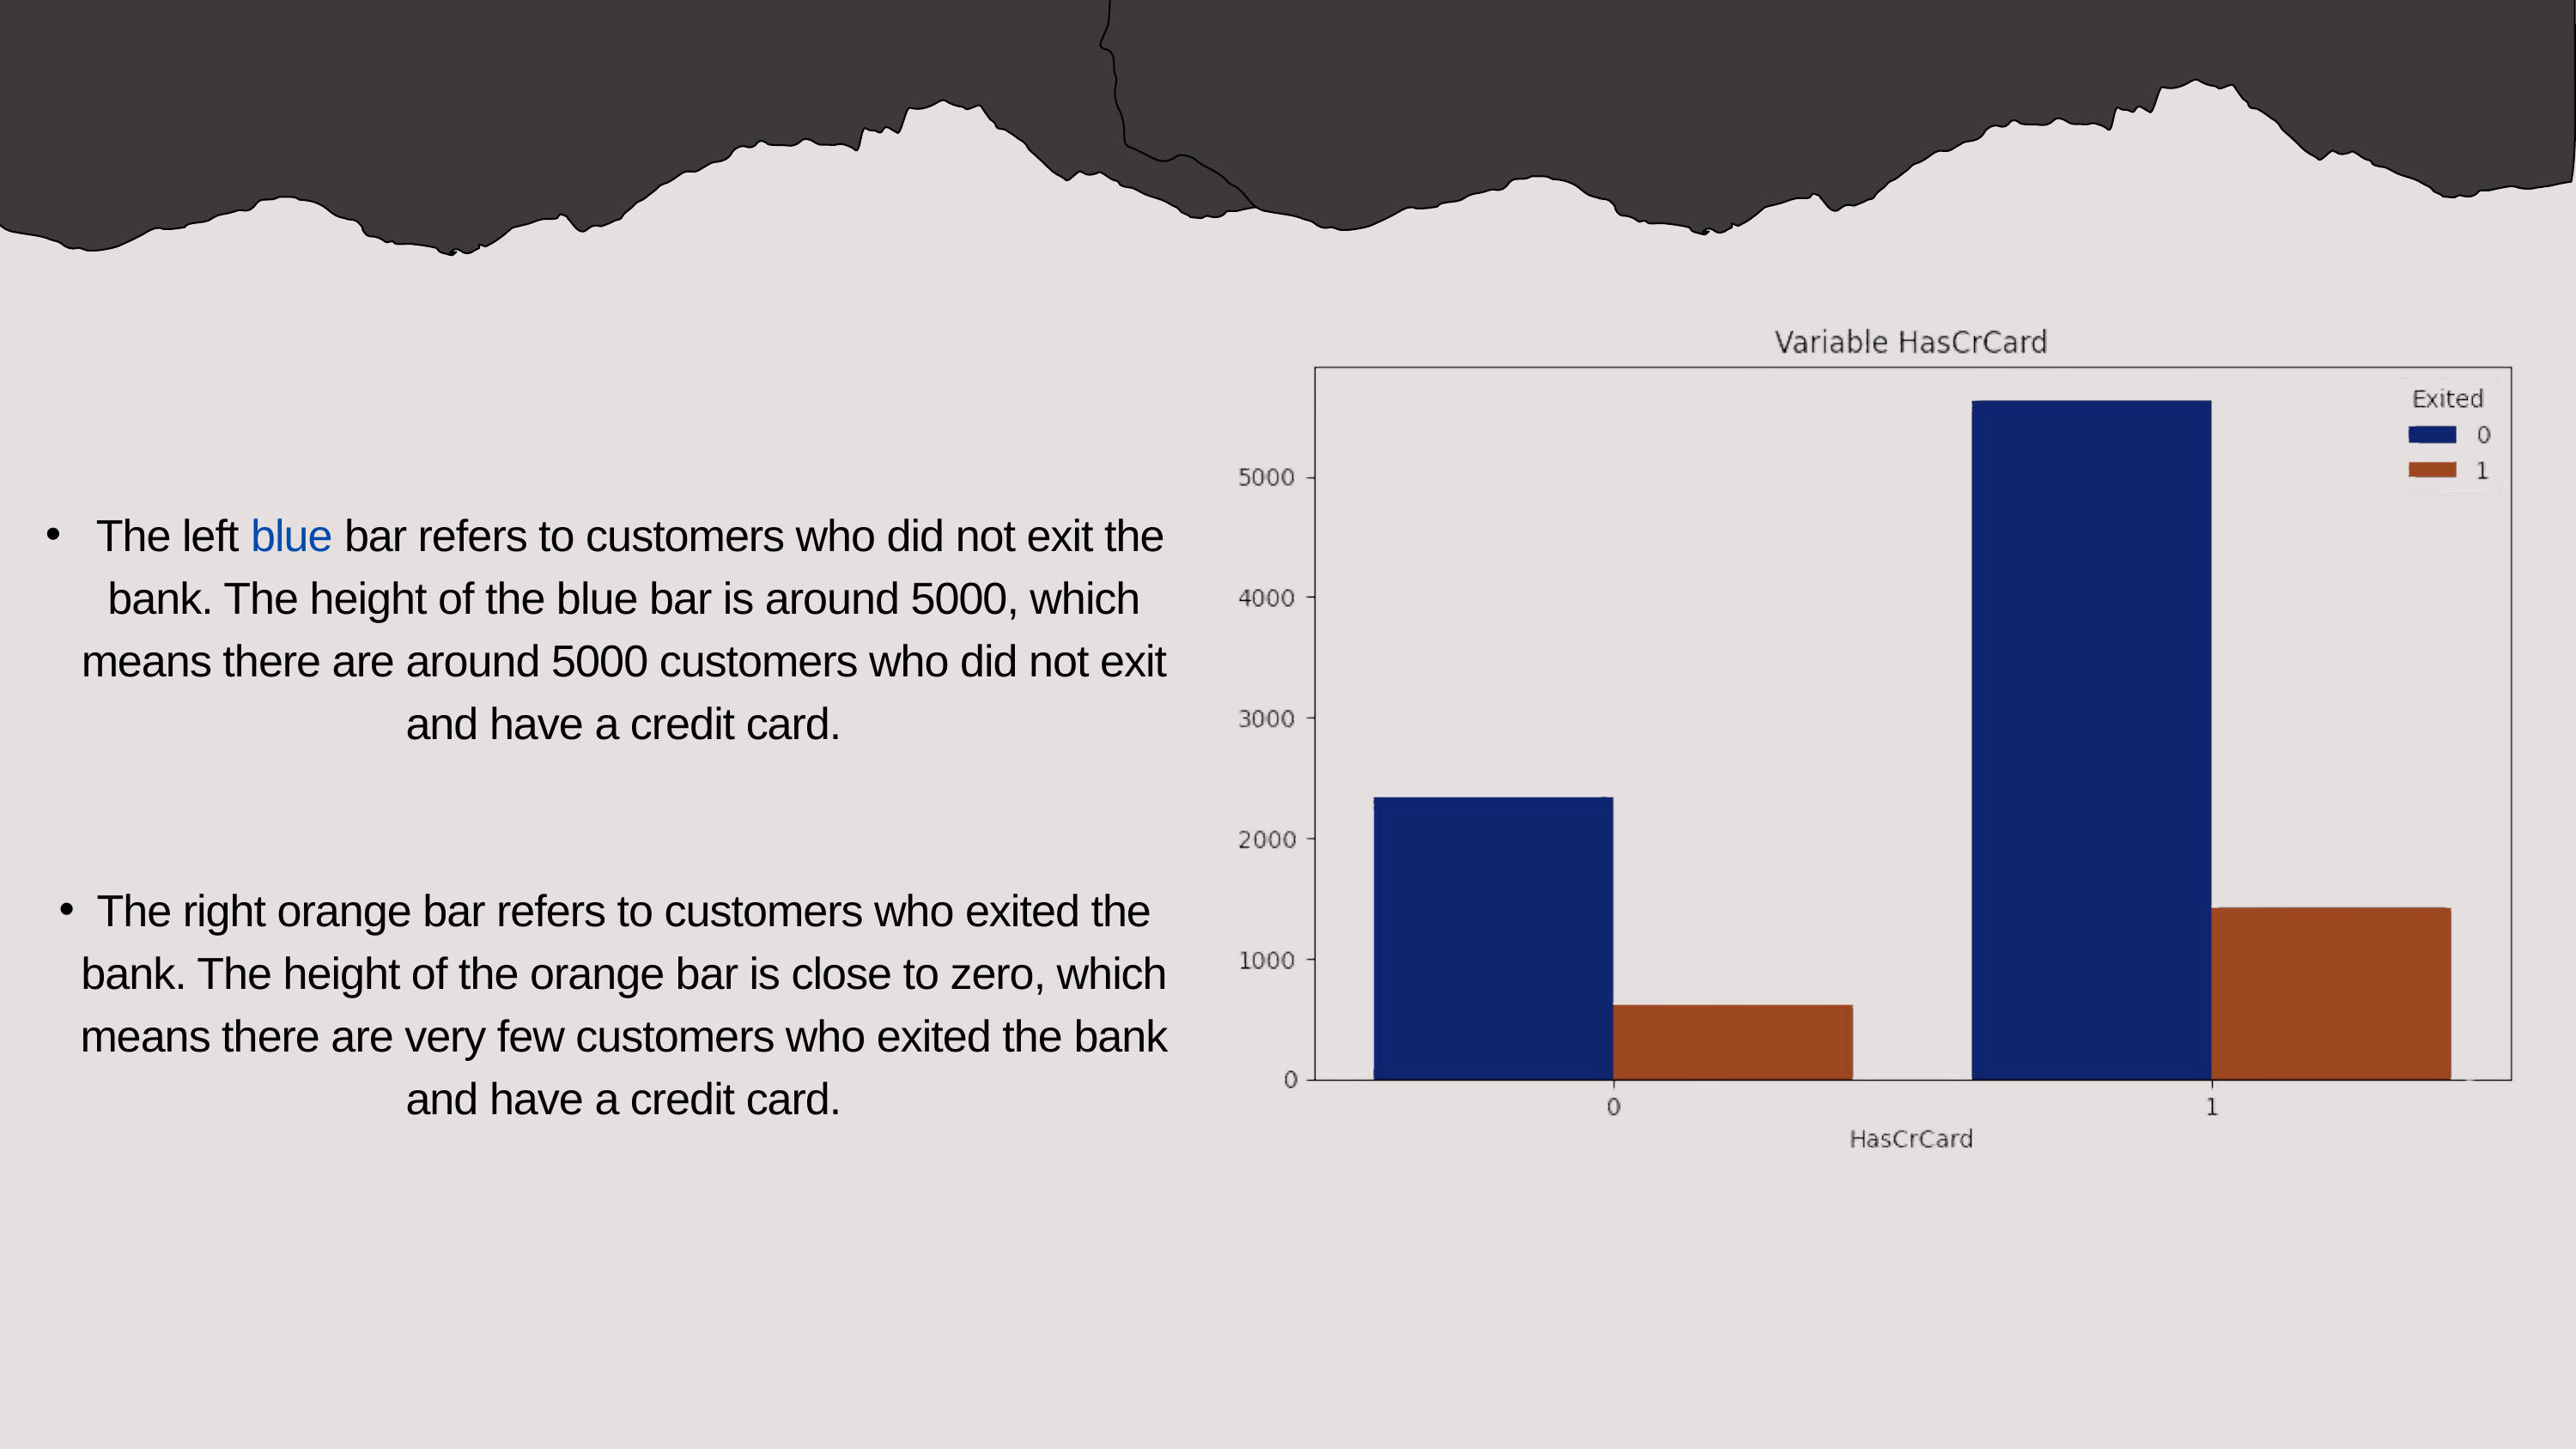

The left blue bar refers to customers who did not exit the bank. The height of the blue bar is around 5000, which means there are around 5000 customers who did not exit and have a credit card.

The right orange bar refers to customers who exited the bank. The height of the orange bar is close to zero, which means there are very few customers who exited the bank and have a credit card.